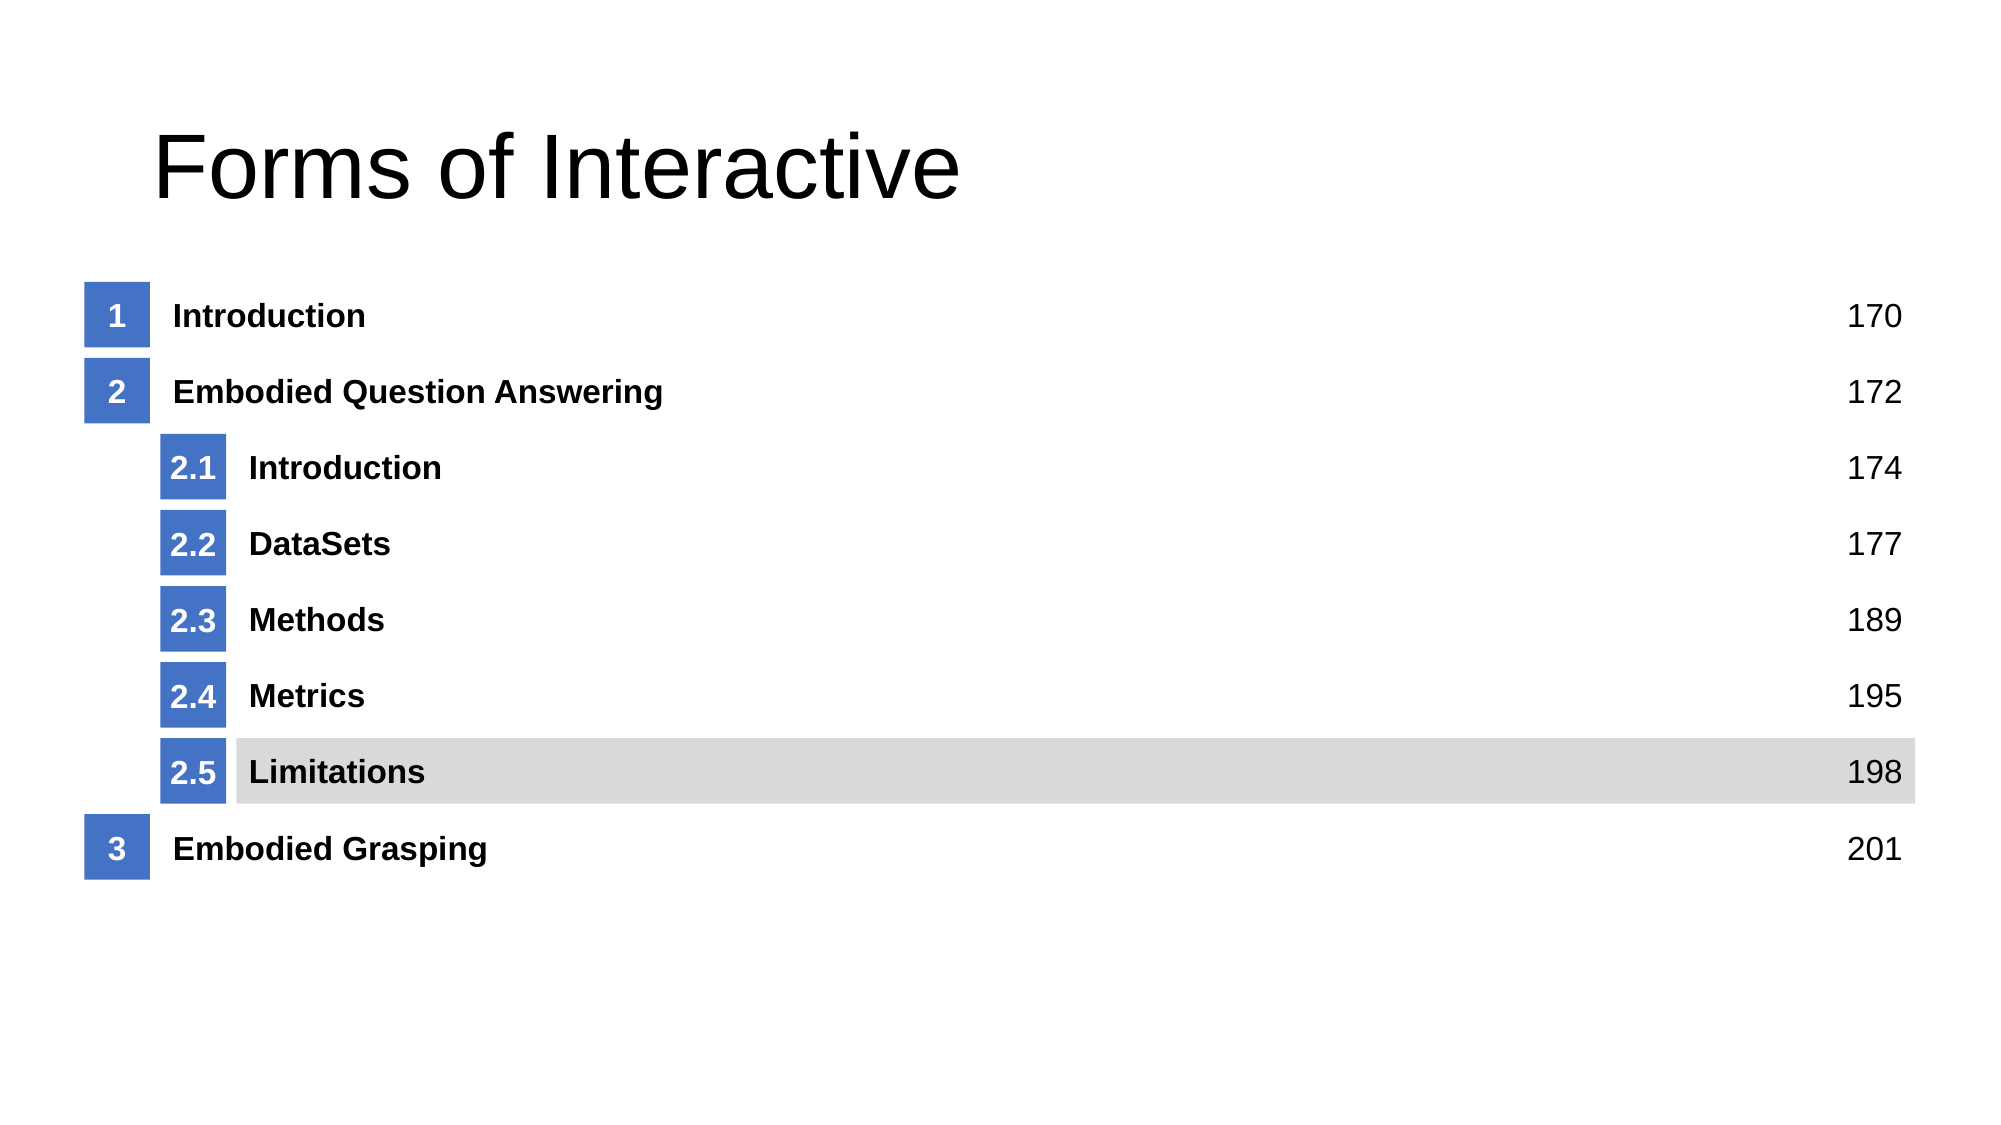

# Forms of Interactive
1
Introduction
170
2
Embodied Question Answering
172
2.1
Introduction
174
2.2
DataSets
177
2.3
Methods
189
2.4
Metrics
195
2.5

Limitations
198
3
Embodied Grasping
201